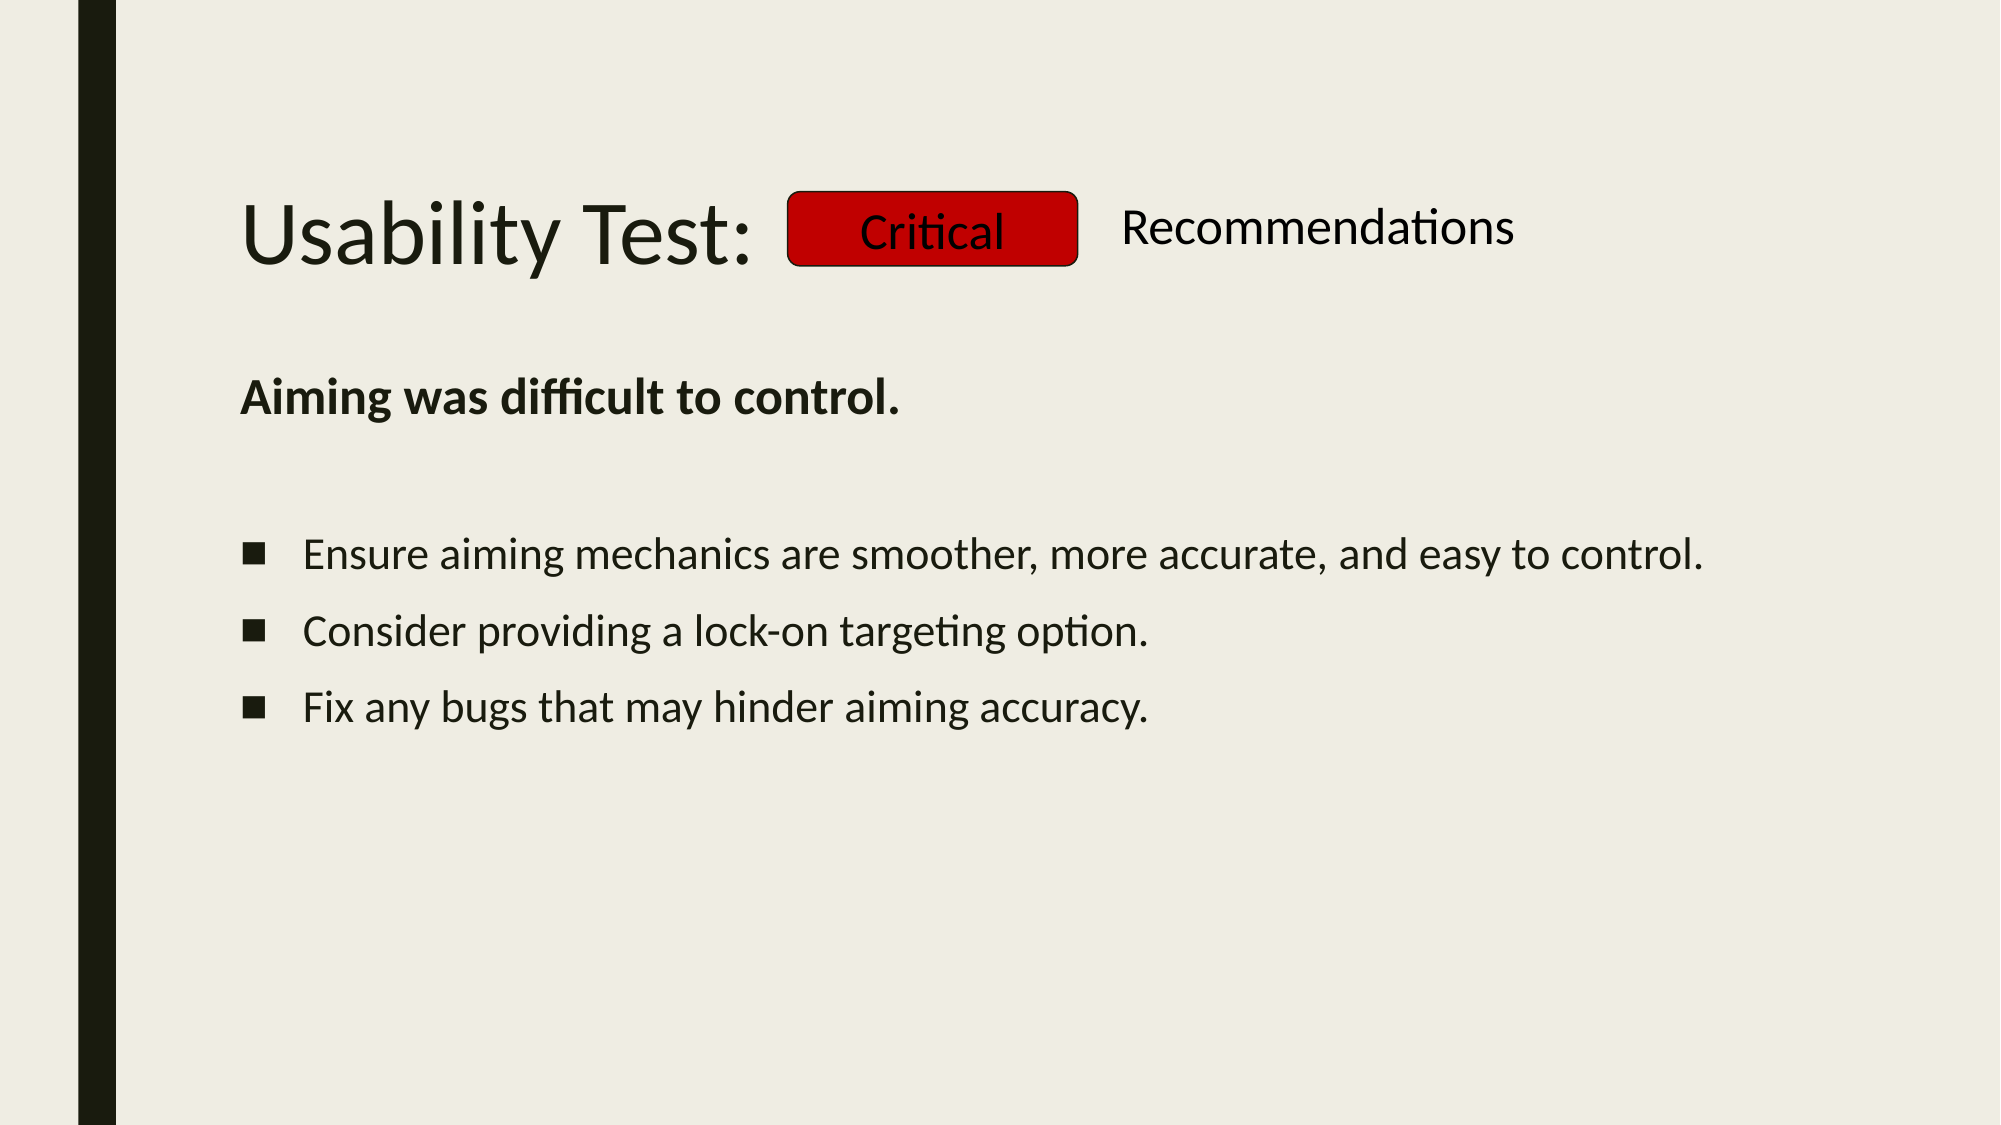

# Usability Test:
Recommendations
Critical
Aiming was difficult to control.

Ensure aiming mechanics are smoother, more accurate, and easy to control.
Consider providing a lock-on targeting option.
Fix any bugs that may hinder aiming accuracy.